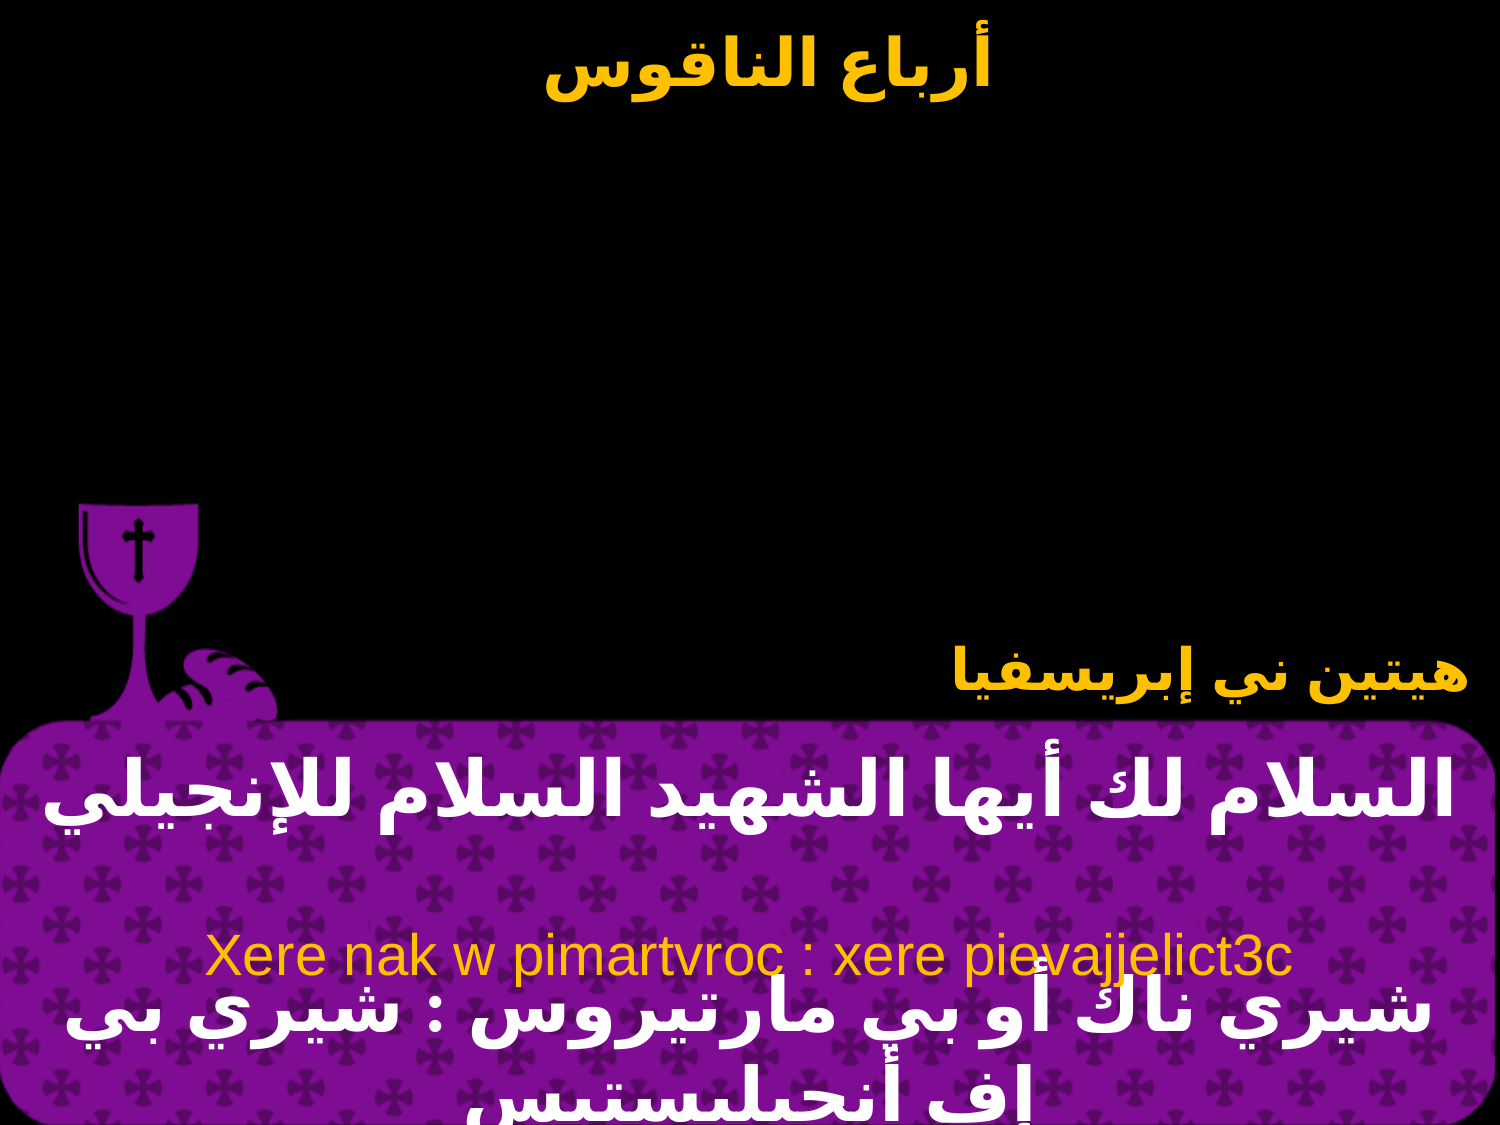

هيتين ني إبريسفيا
# السلام لك أيها الشهيد السلام للإنجيلي
Xere nak w pimartvroc : xere pievajjelict3c
شيري ناك أو بي مارتيروس : شيري بي إف أنجيليستيس